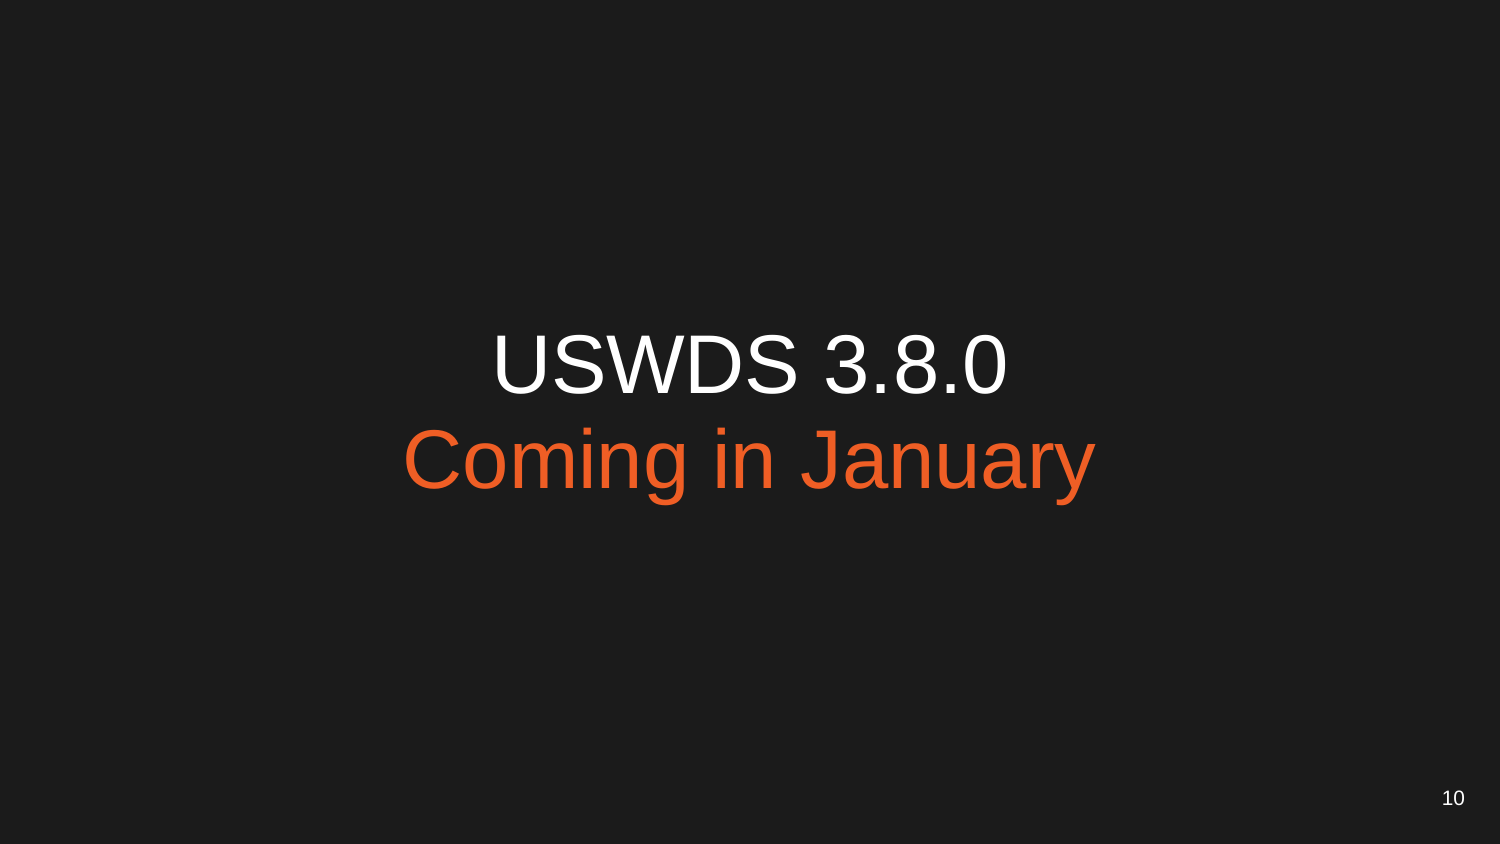

# USWDS 3.8.0
Coming in January
10